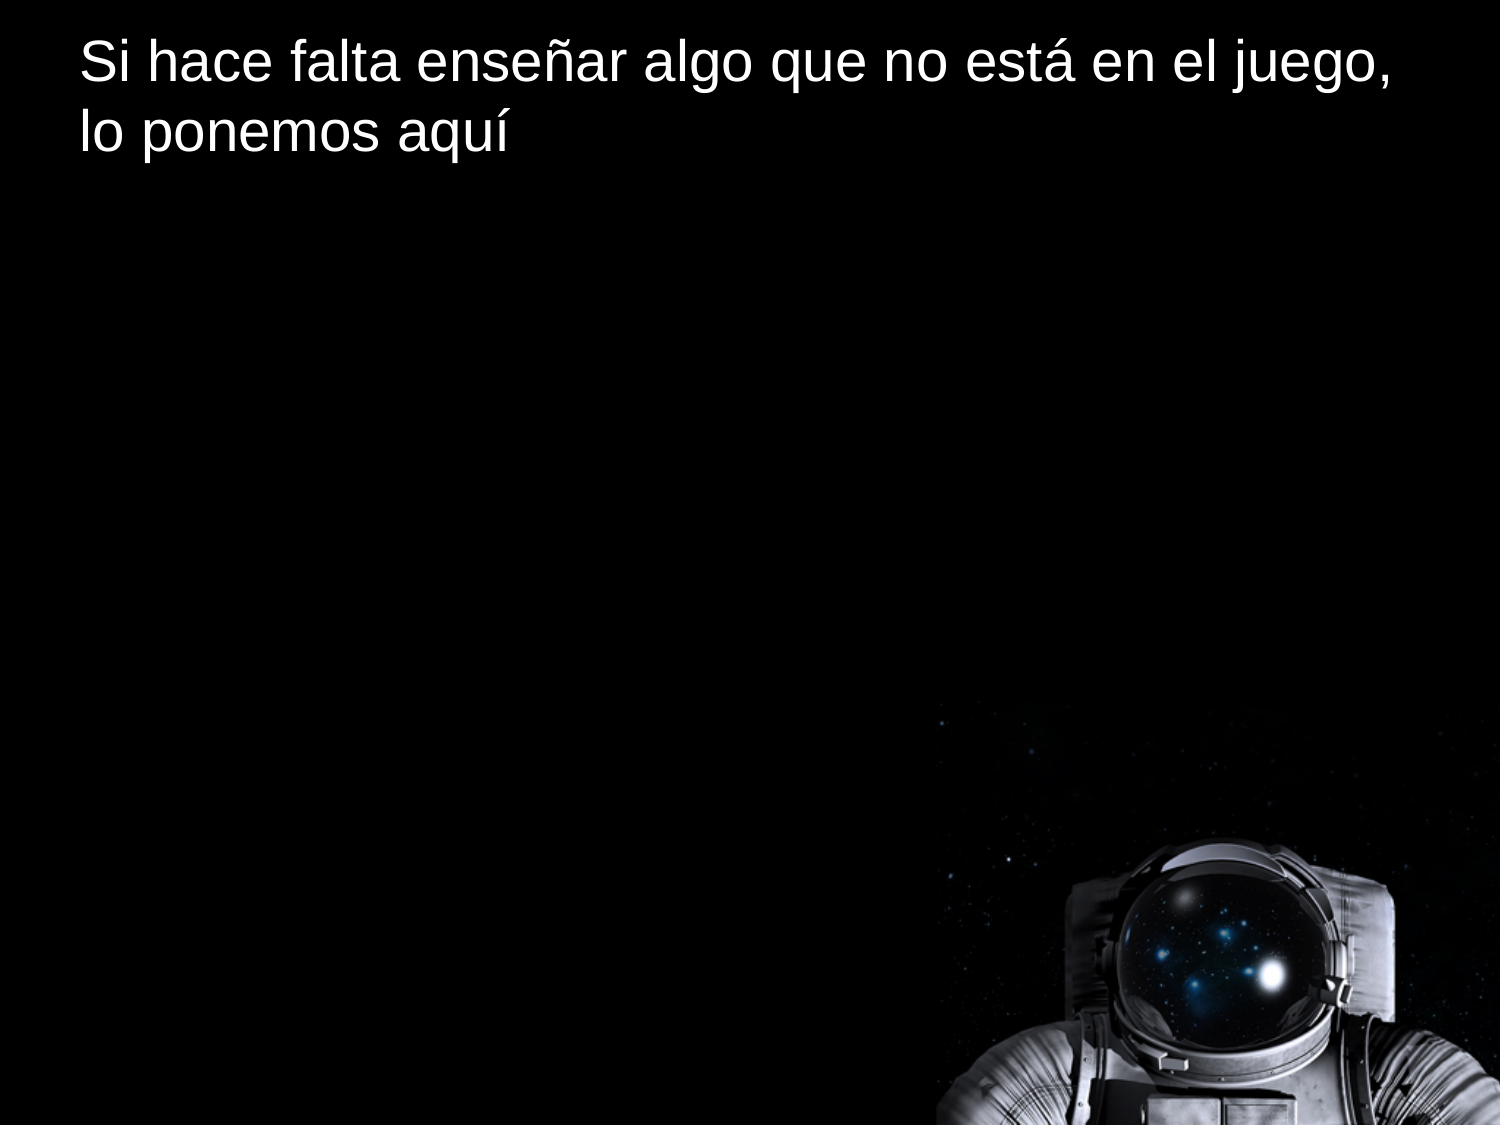

Si hace falta enseñar algo que no está en el juego, lo ponemos aquí